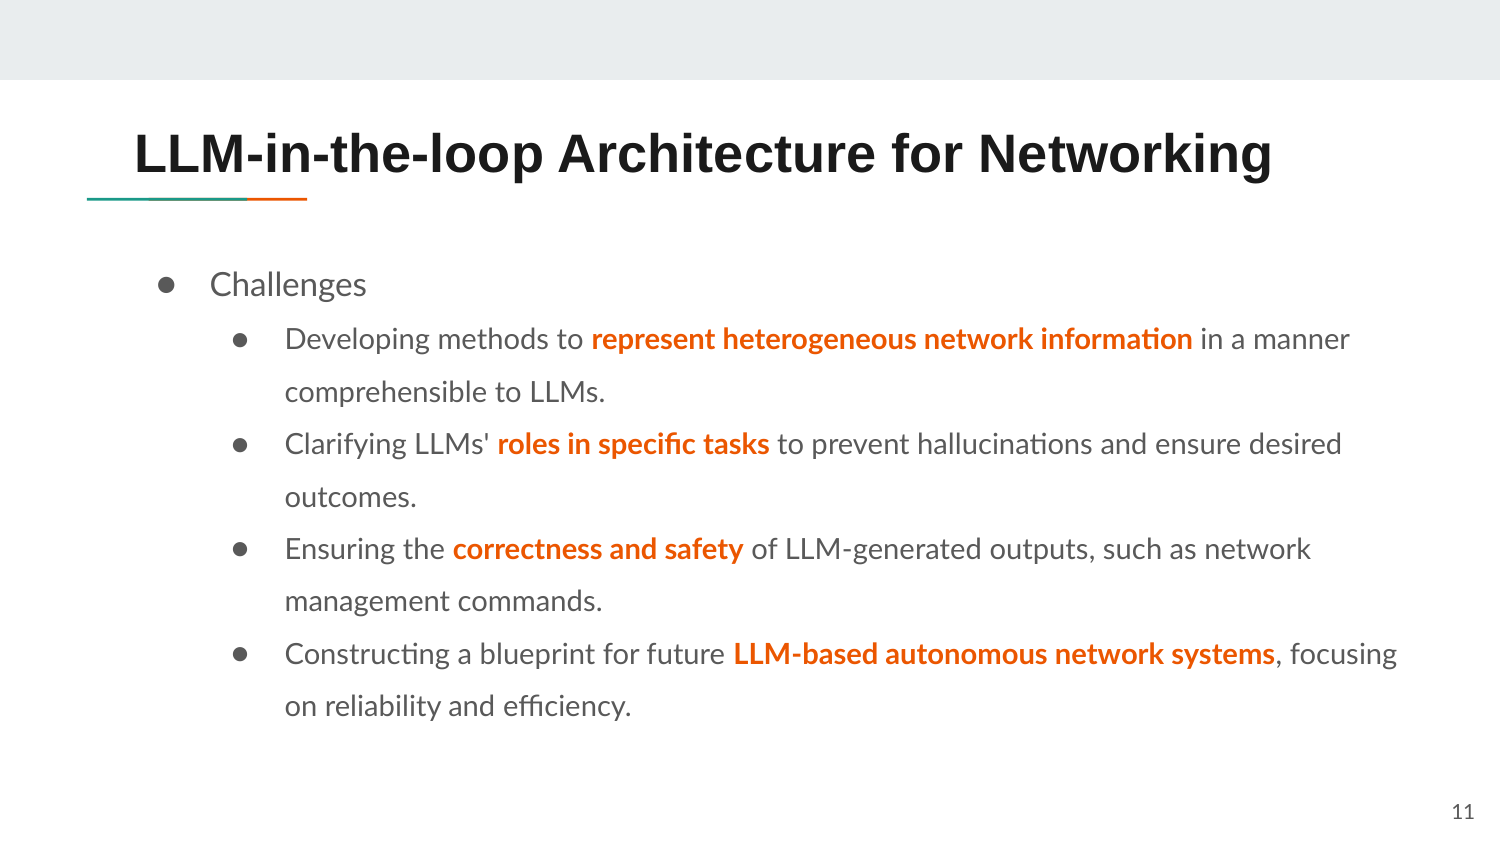

# LLM-in-the-loop Architecture for Networking
Challenges
Developing methods to represent heterogeneous network information in a manner comprehensible to LLMs.
Clarifying LLMs' roles in specific tasks to prevent hallucinations and ensure desired outcomes.
Ensuring the correctness and safety of LLM-generated outputs, such as network management commands.
Constructing a blueprint for future LLM-based autonomous network systems, focusing on reliability and efficiency.

11